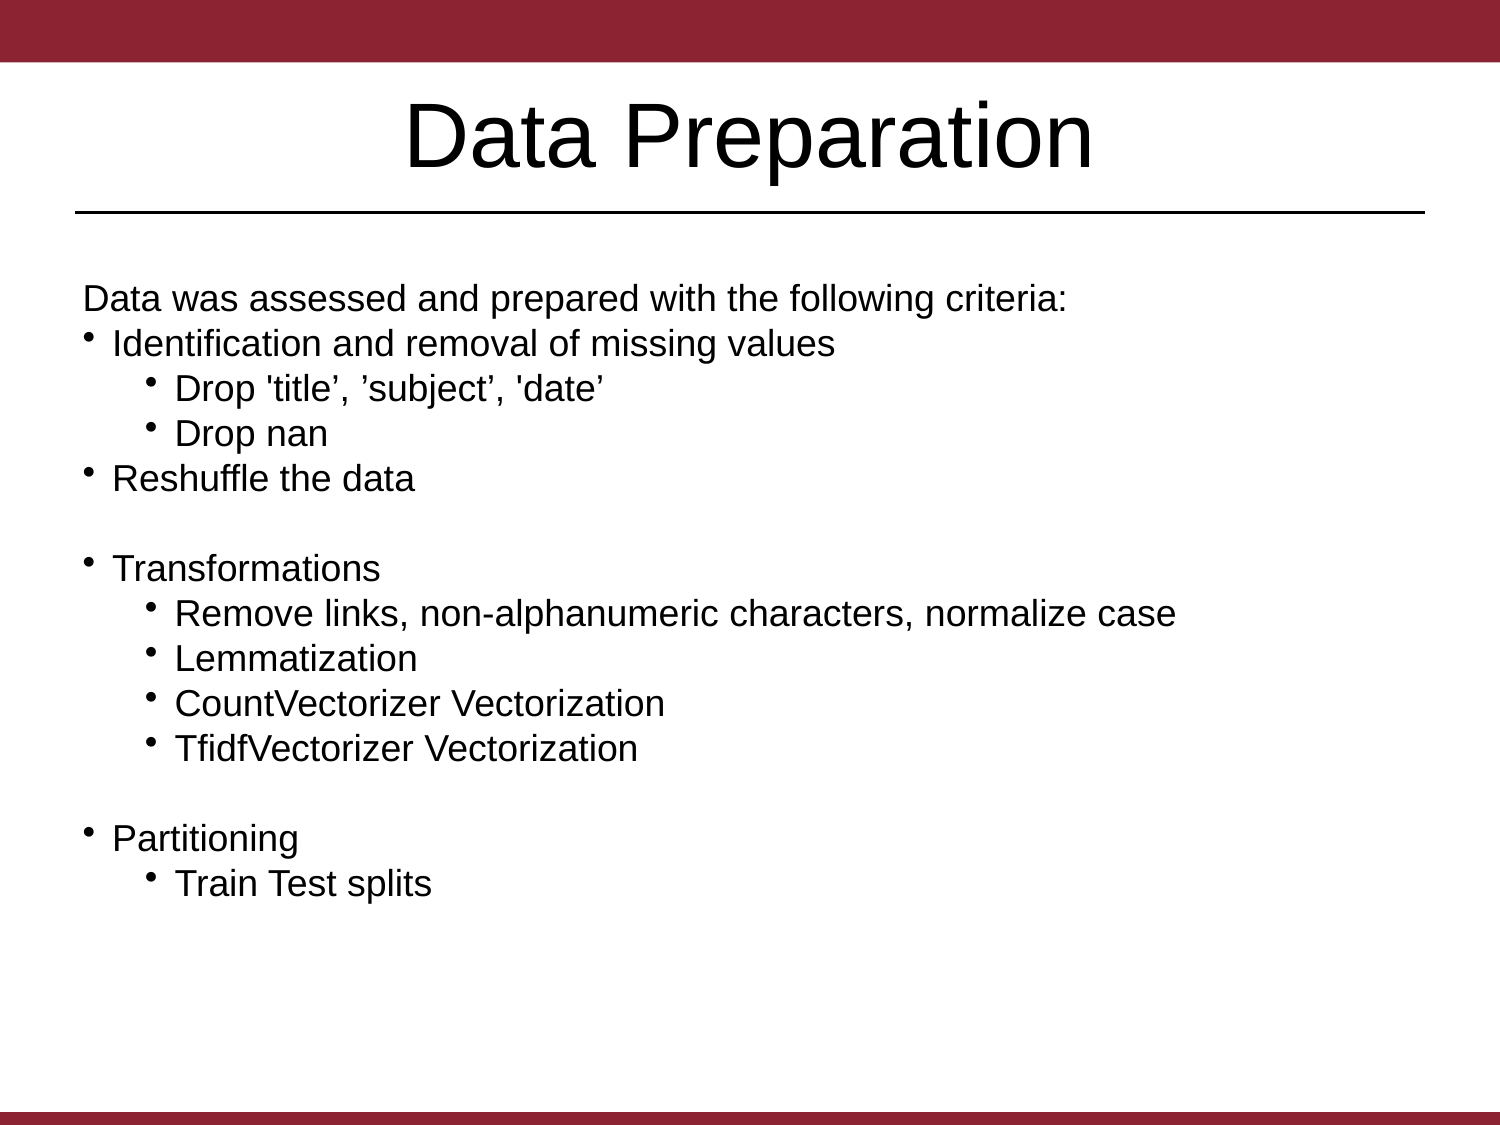

# Data Preparation
Data was assessed and prepared with the following criteria:
Identification and removal of missing values
Drop 'title’, ’subject’, 'date’
Drop nan
Reshuffle the data

Transformations
Remove links, non-alphanumeric characters, normalize case
Lemmatization
CountVectorizer Vectorization
TfidfVectorizer Vectorization

Partitioning
Train Test splits